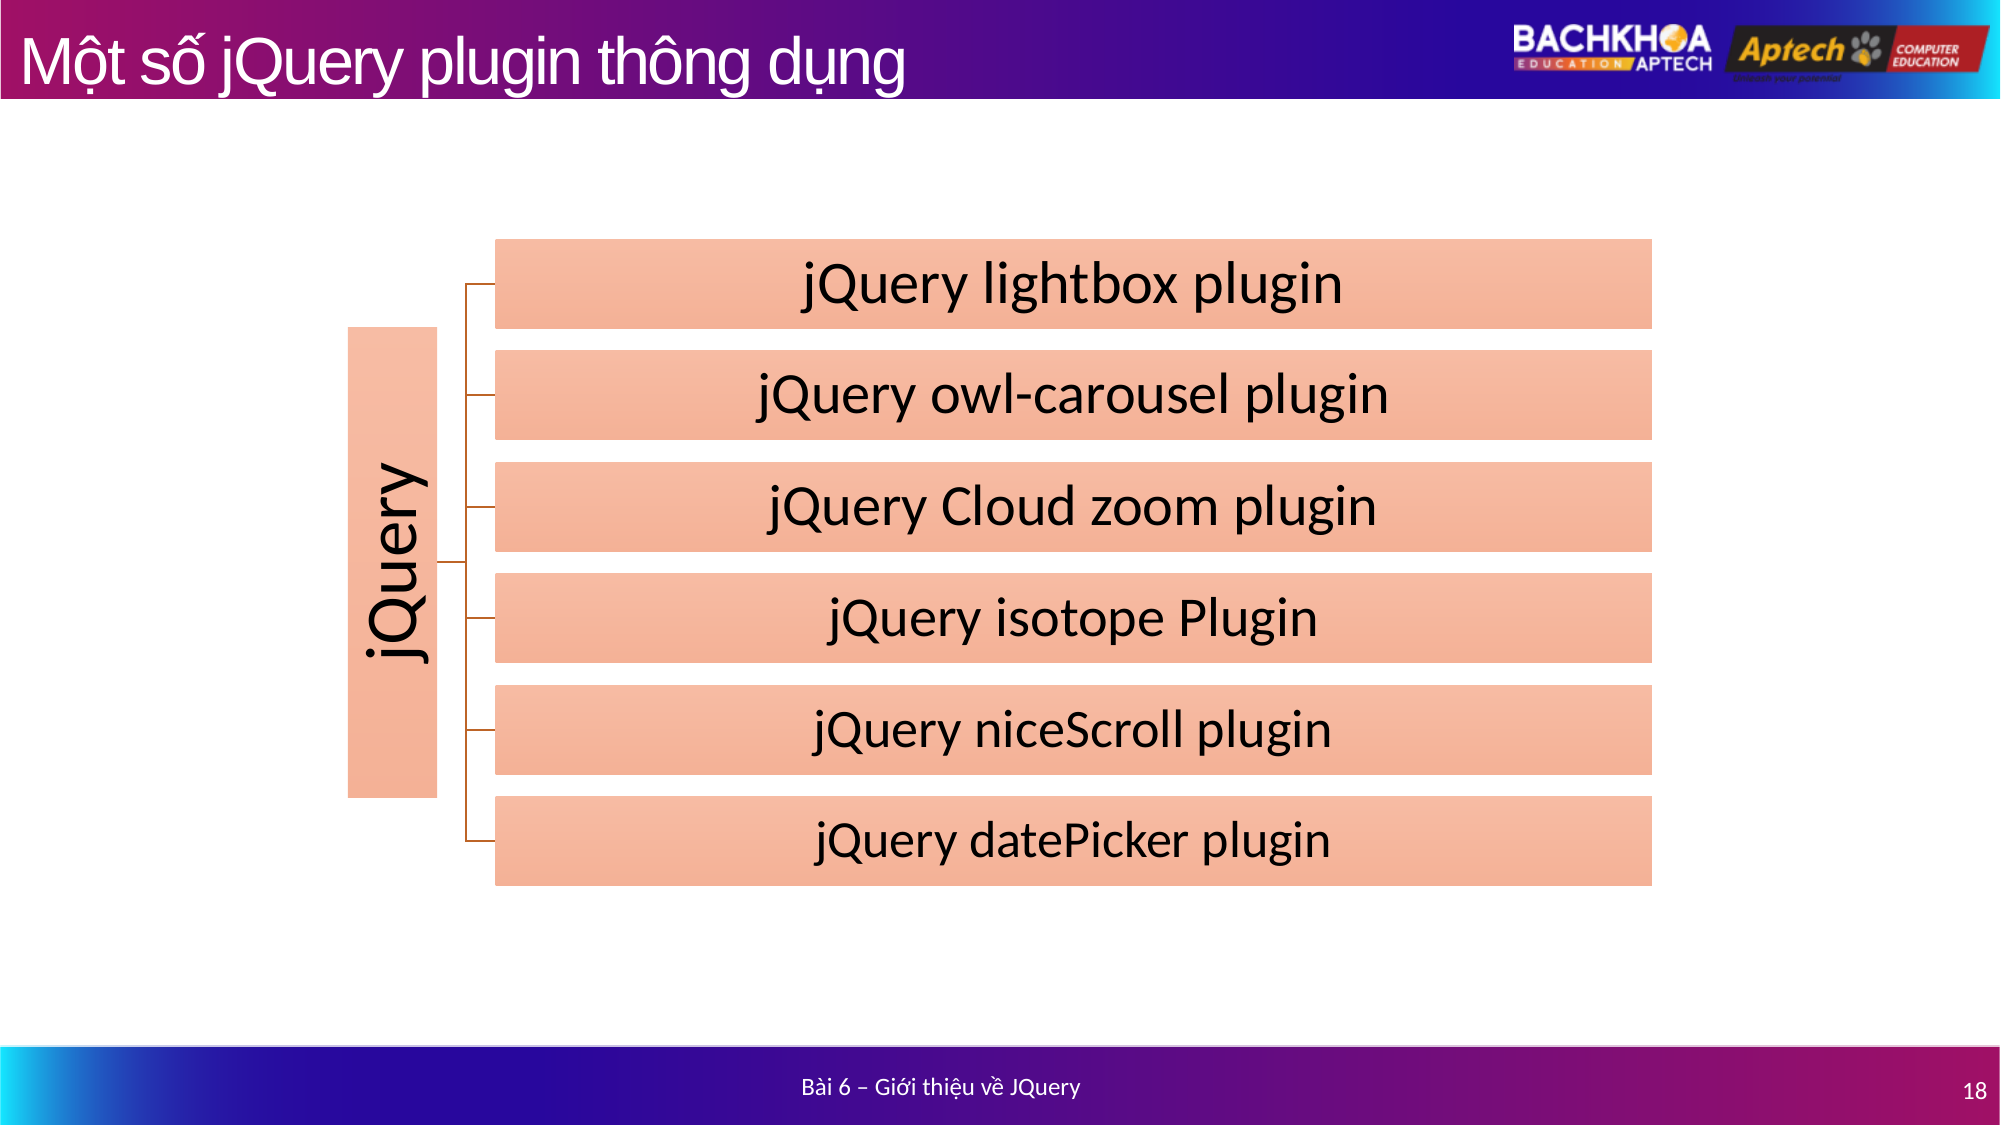

# Một số jQuery plugin thông dụng

jQuery
jQuery lightbox plugin
jQuery owl-carousel plugin
jQuery Cloud zoom plugin
jQuery isotope Plugin
jQuery niceScroll plugin
jQuery datePicker plugin
Bài 6 – Giới thiệu về JQuery
18